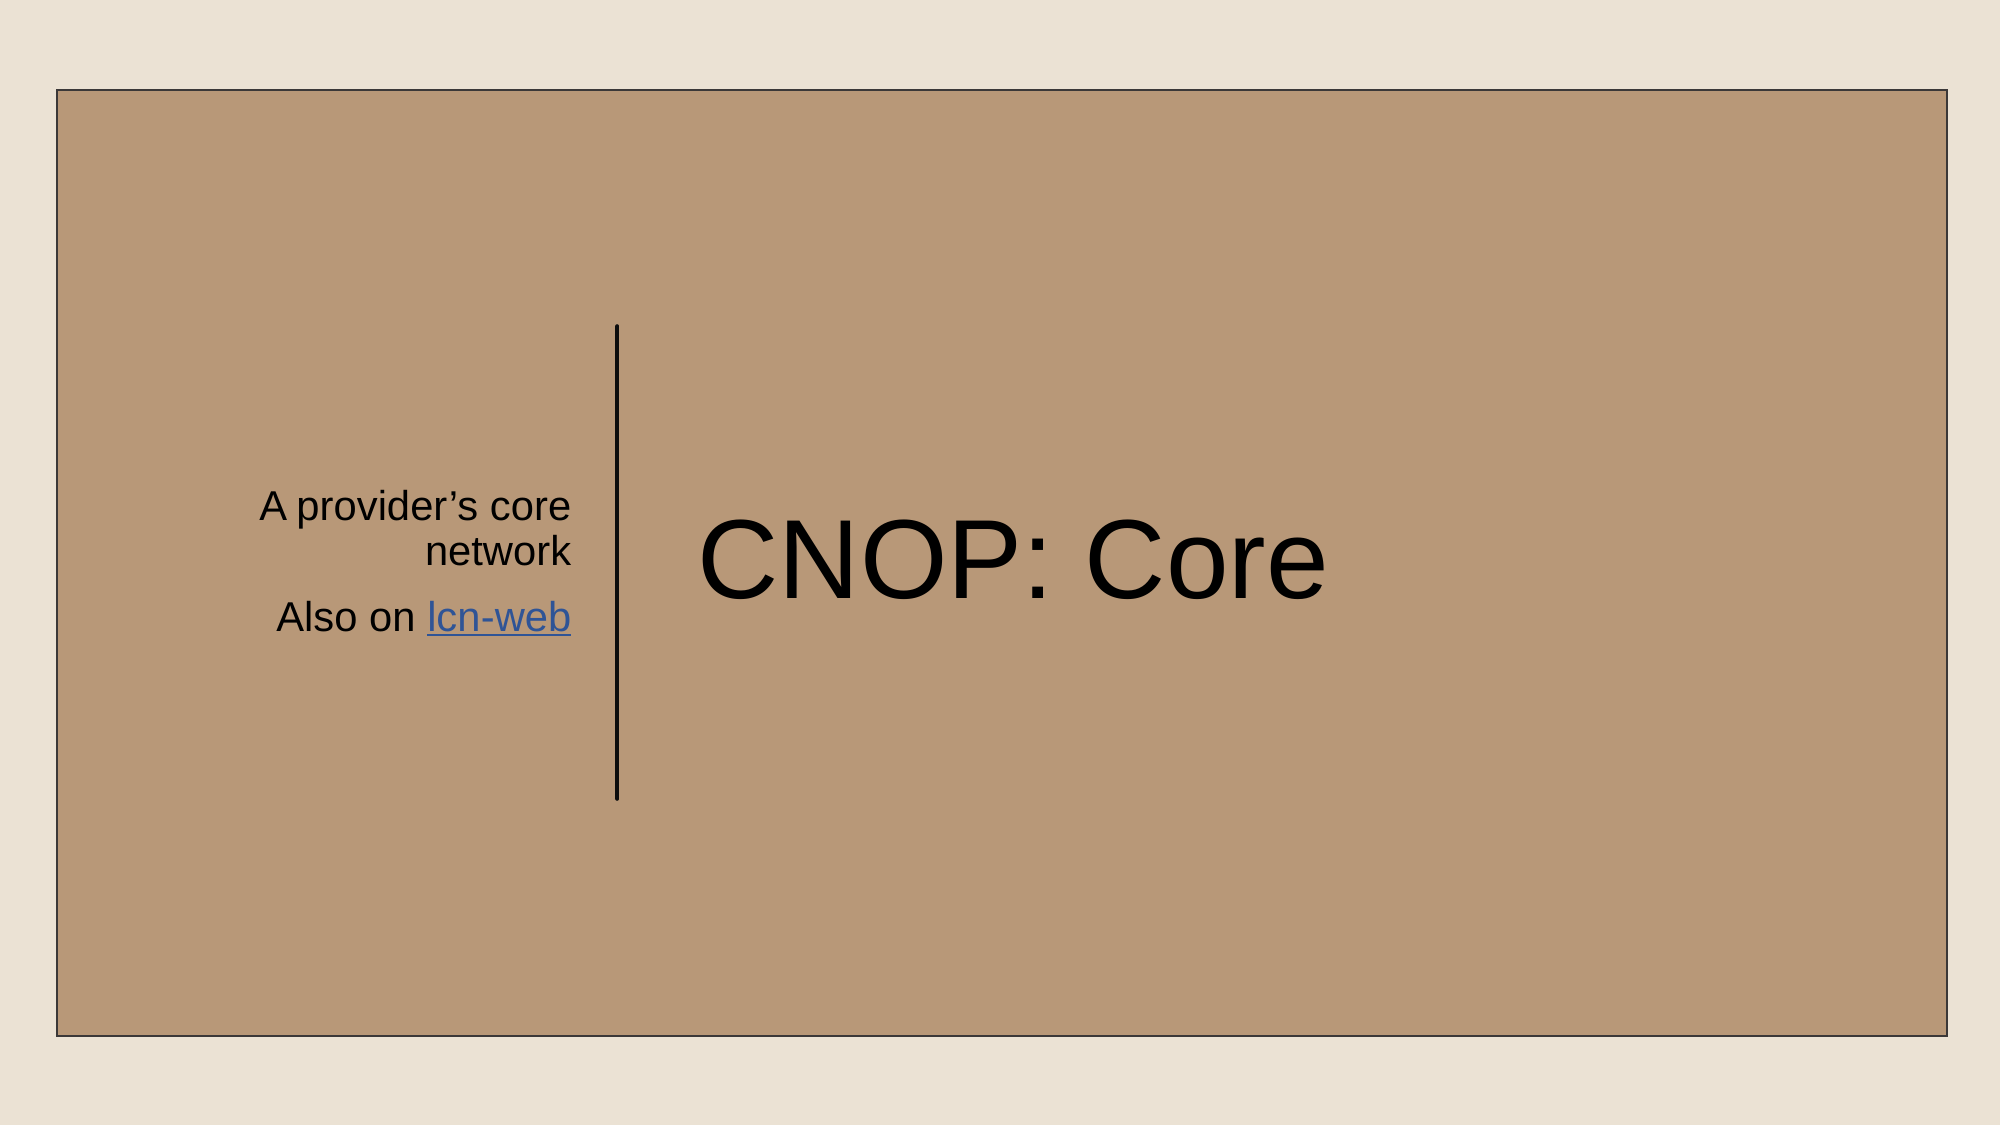

A provider’s core network
Also on lcn-web
# CNOP: Core